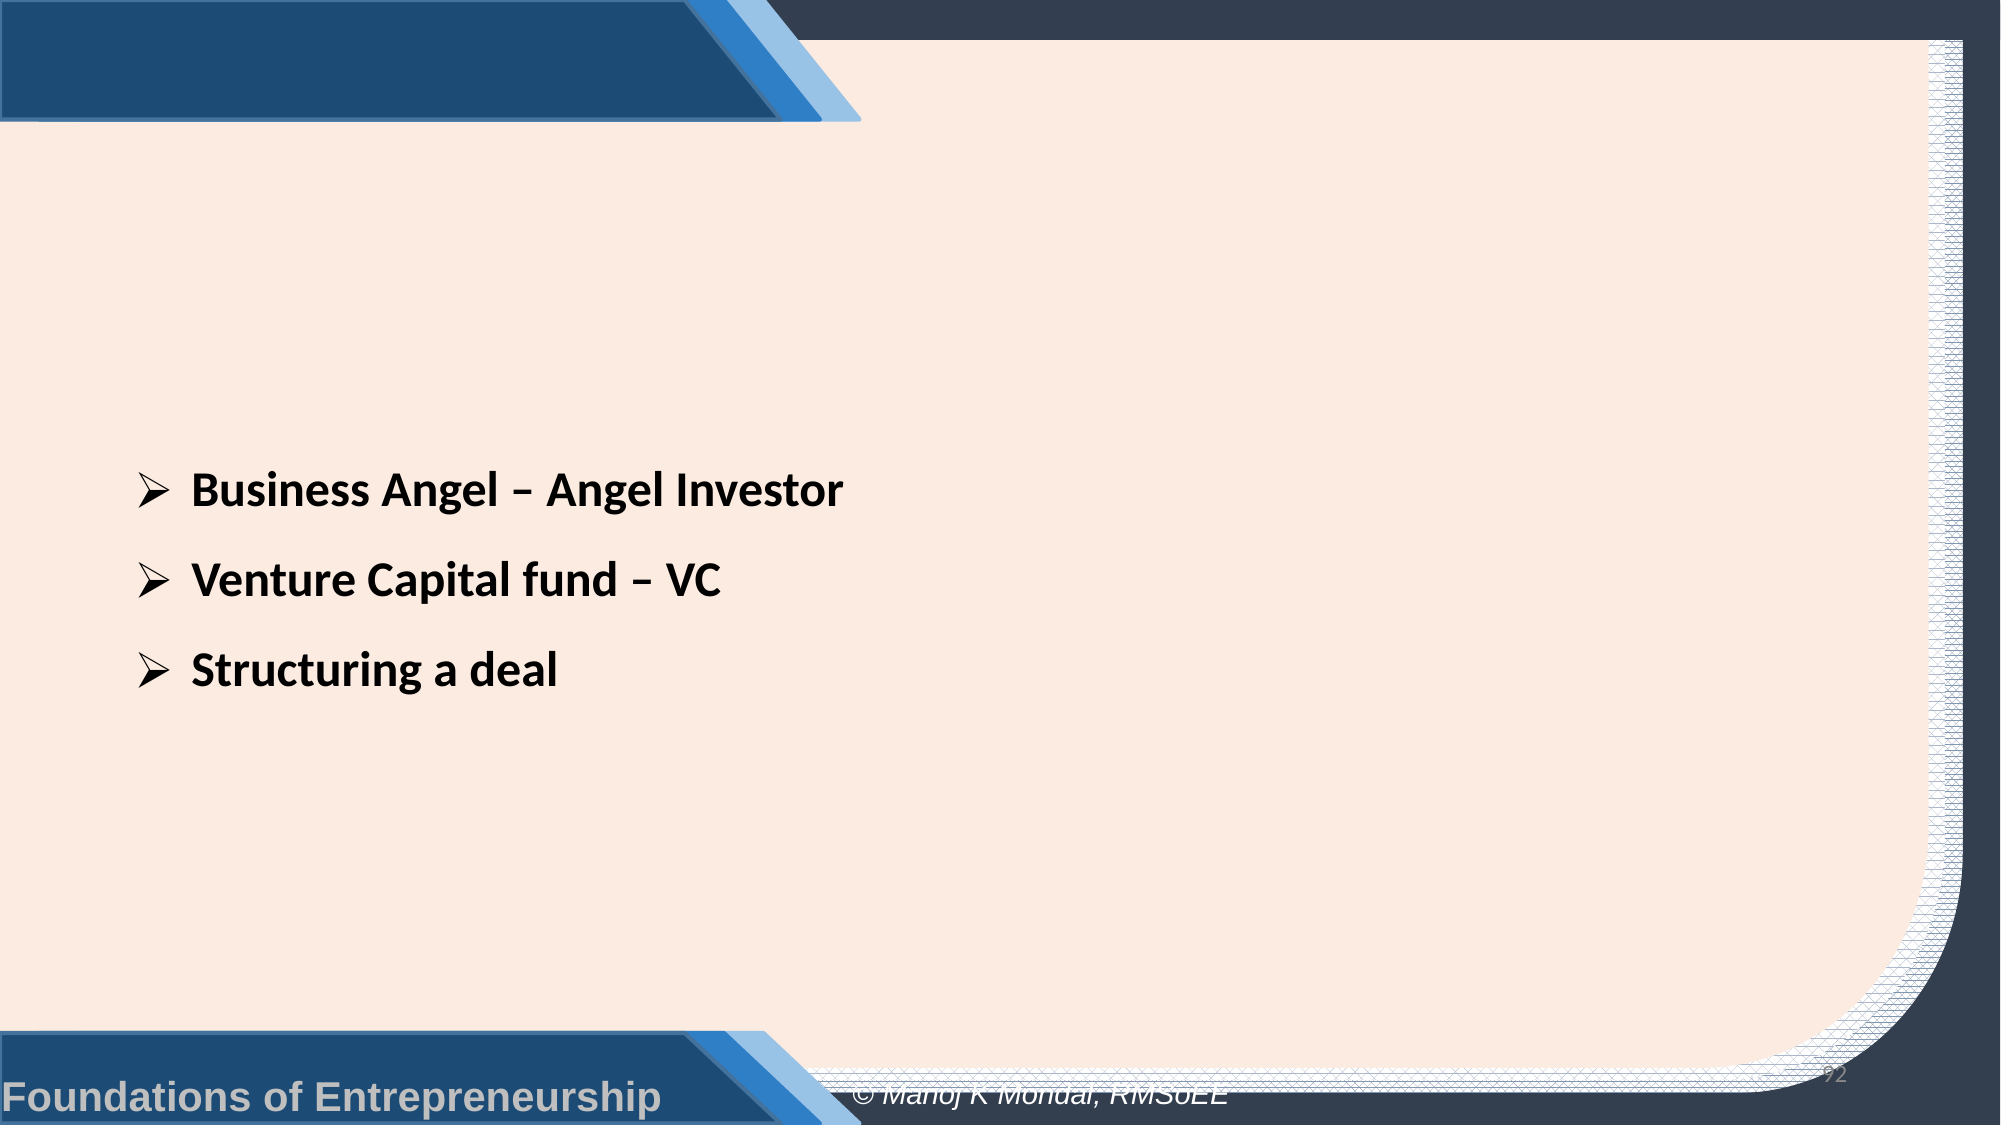

Business Angel – Angel Investor
Venture Capital fund – VC
Structuring a deal
92